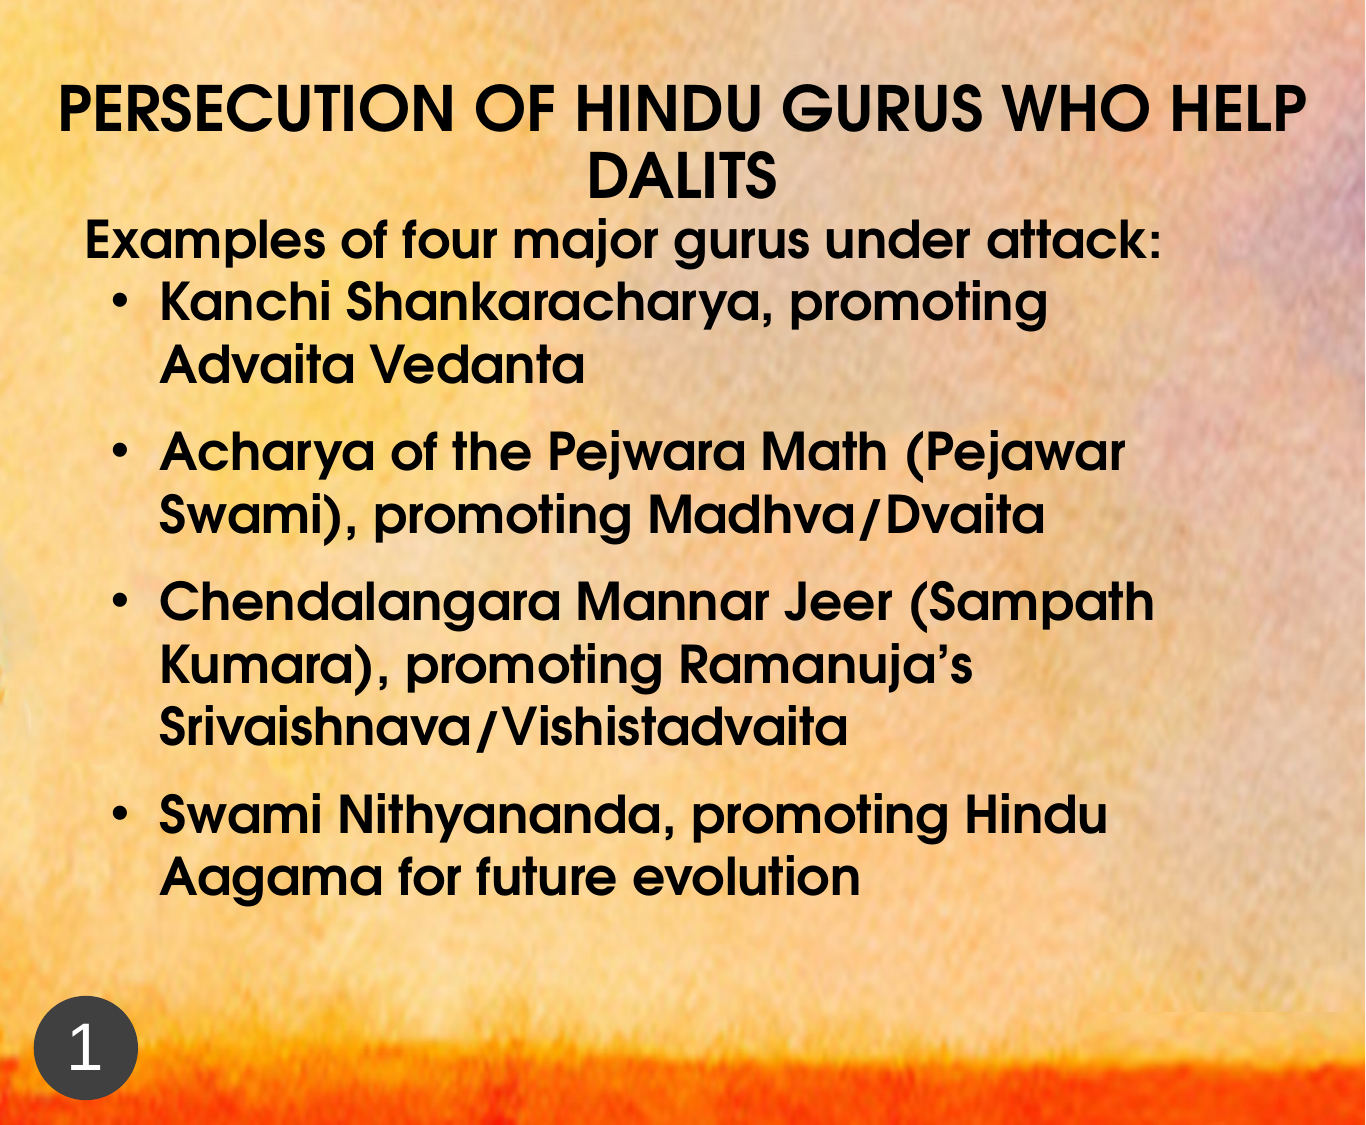

Persecution of Hindu Gurus who Help Dalits
Examples of four major gurus under attack:
Kanchi Shankaracharya, promoting
Advaita Vedanta
Acharya of the Pejwara Math (Pejawar Swami), promoting Madhva/Dvaita
Chendalangara Mannar Jeer (Sampath Kumara), promoting Ramanuja’s Srivaishnava/Vishistadvaita
Swami Nithyananda, promoting Hindu Aagama for future evolution

1